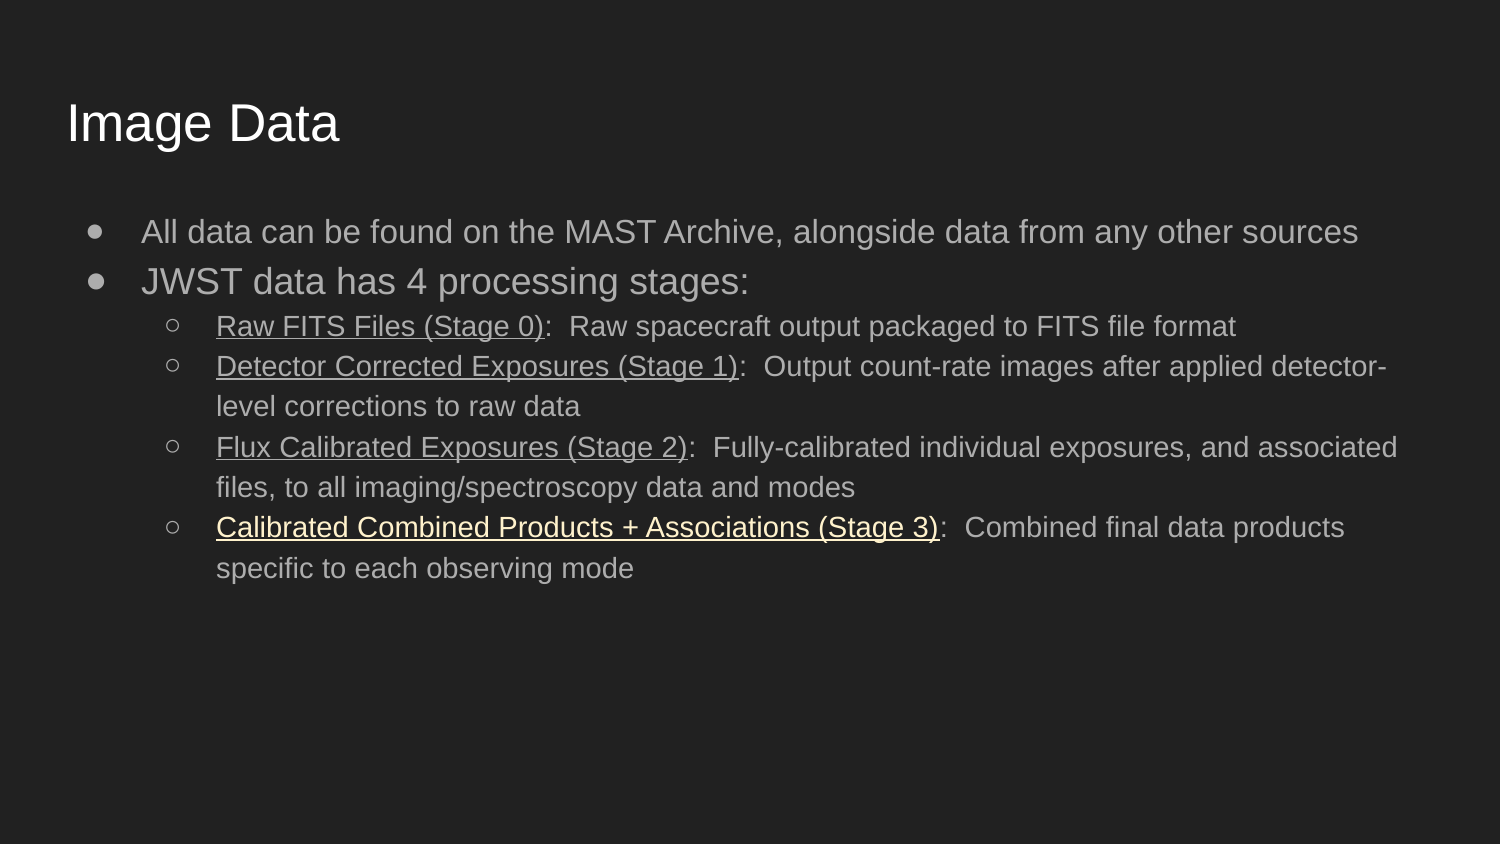

# Image Data
All data can be found on the MAST Archive, alongside data from any other sources
JWST data has 4 processing stages:
Raw FITS Files (Stage 0):  Raw spacecraft output packaged to FITS file format
Detector Corrected Exposures (Stage 1):  Output count-rate images after applied detector-level corrections to raw data
Flux Calibrated Exposures (Stage 2):  Fully-calibrated individual exposures, and associated files, to all imaging/spectroscopy data and modes
Calibrated Combined Products + Associations (Stage 3):  Combined final data products specific to each observing mode